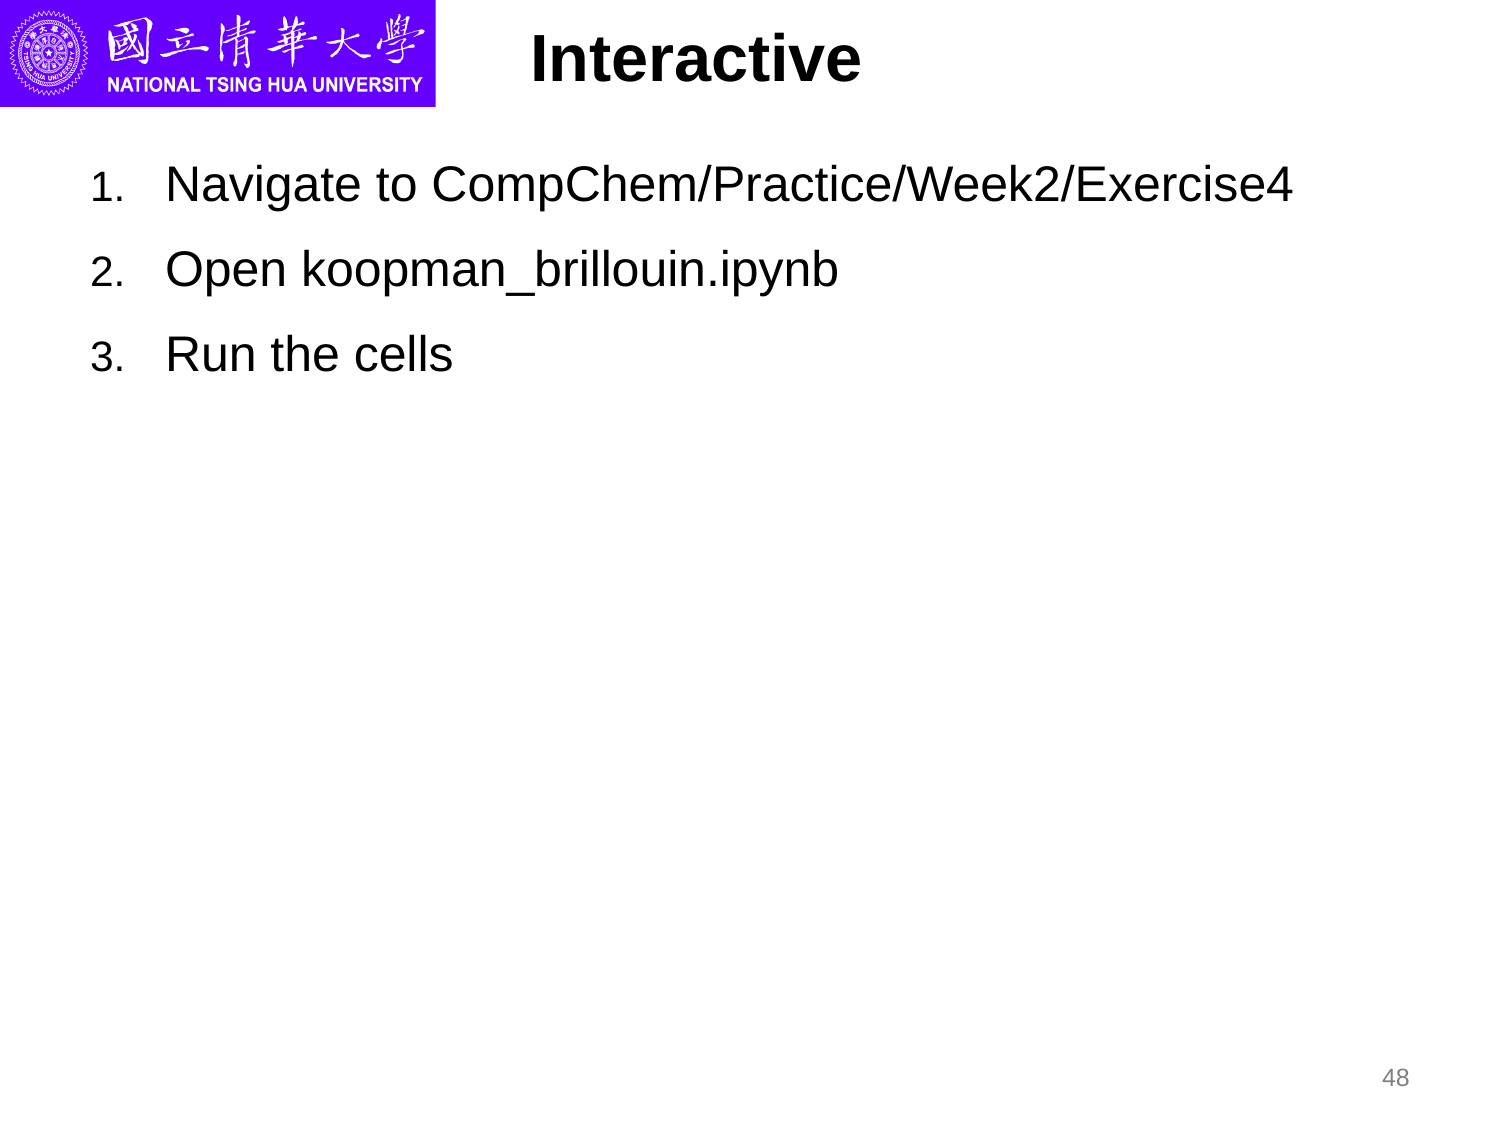

# Interactive
Navigate to CompChem/Practice/Week2/Exercise4
Open koopman_brillouin.ipynb
Run the cells
48